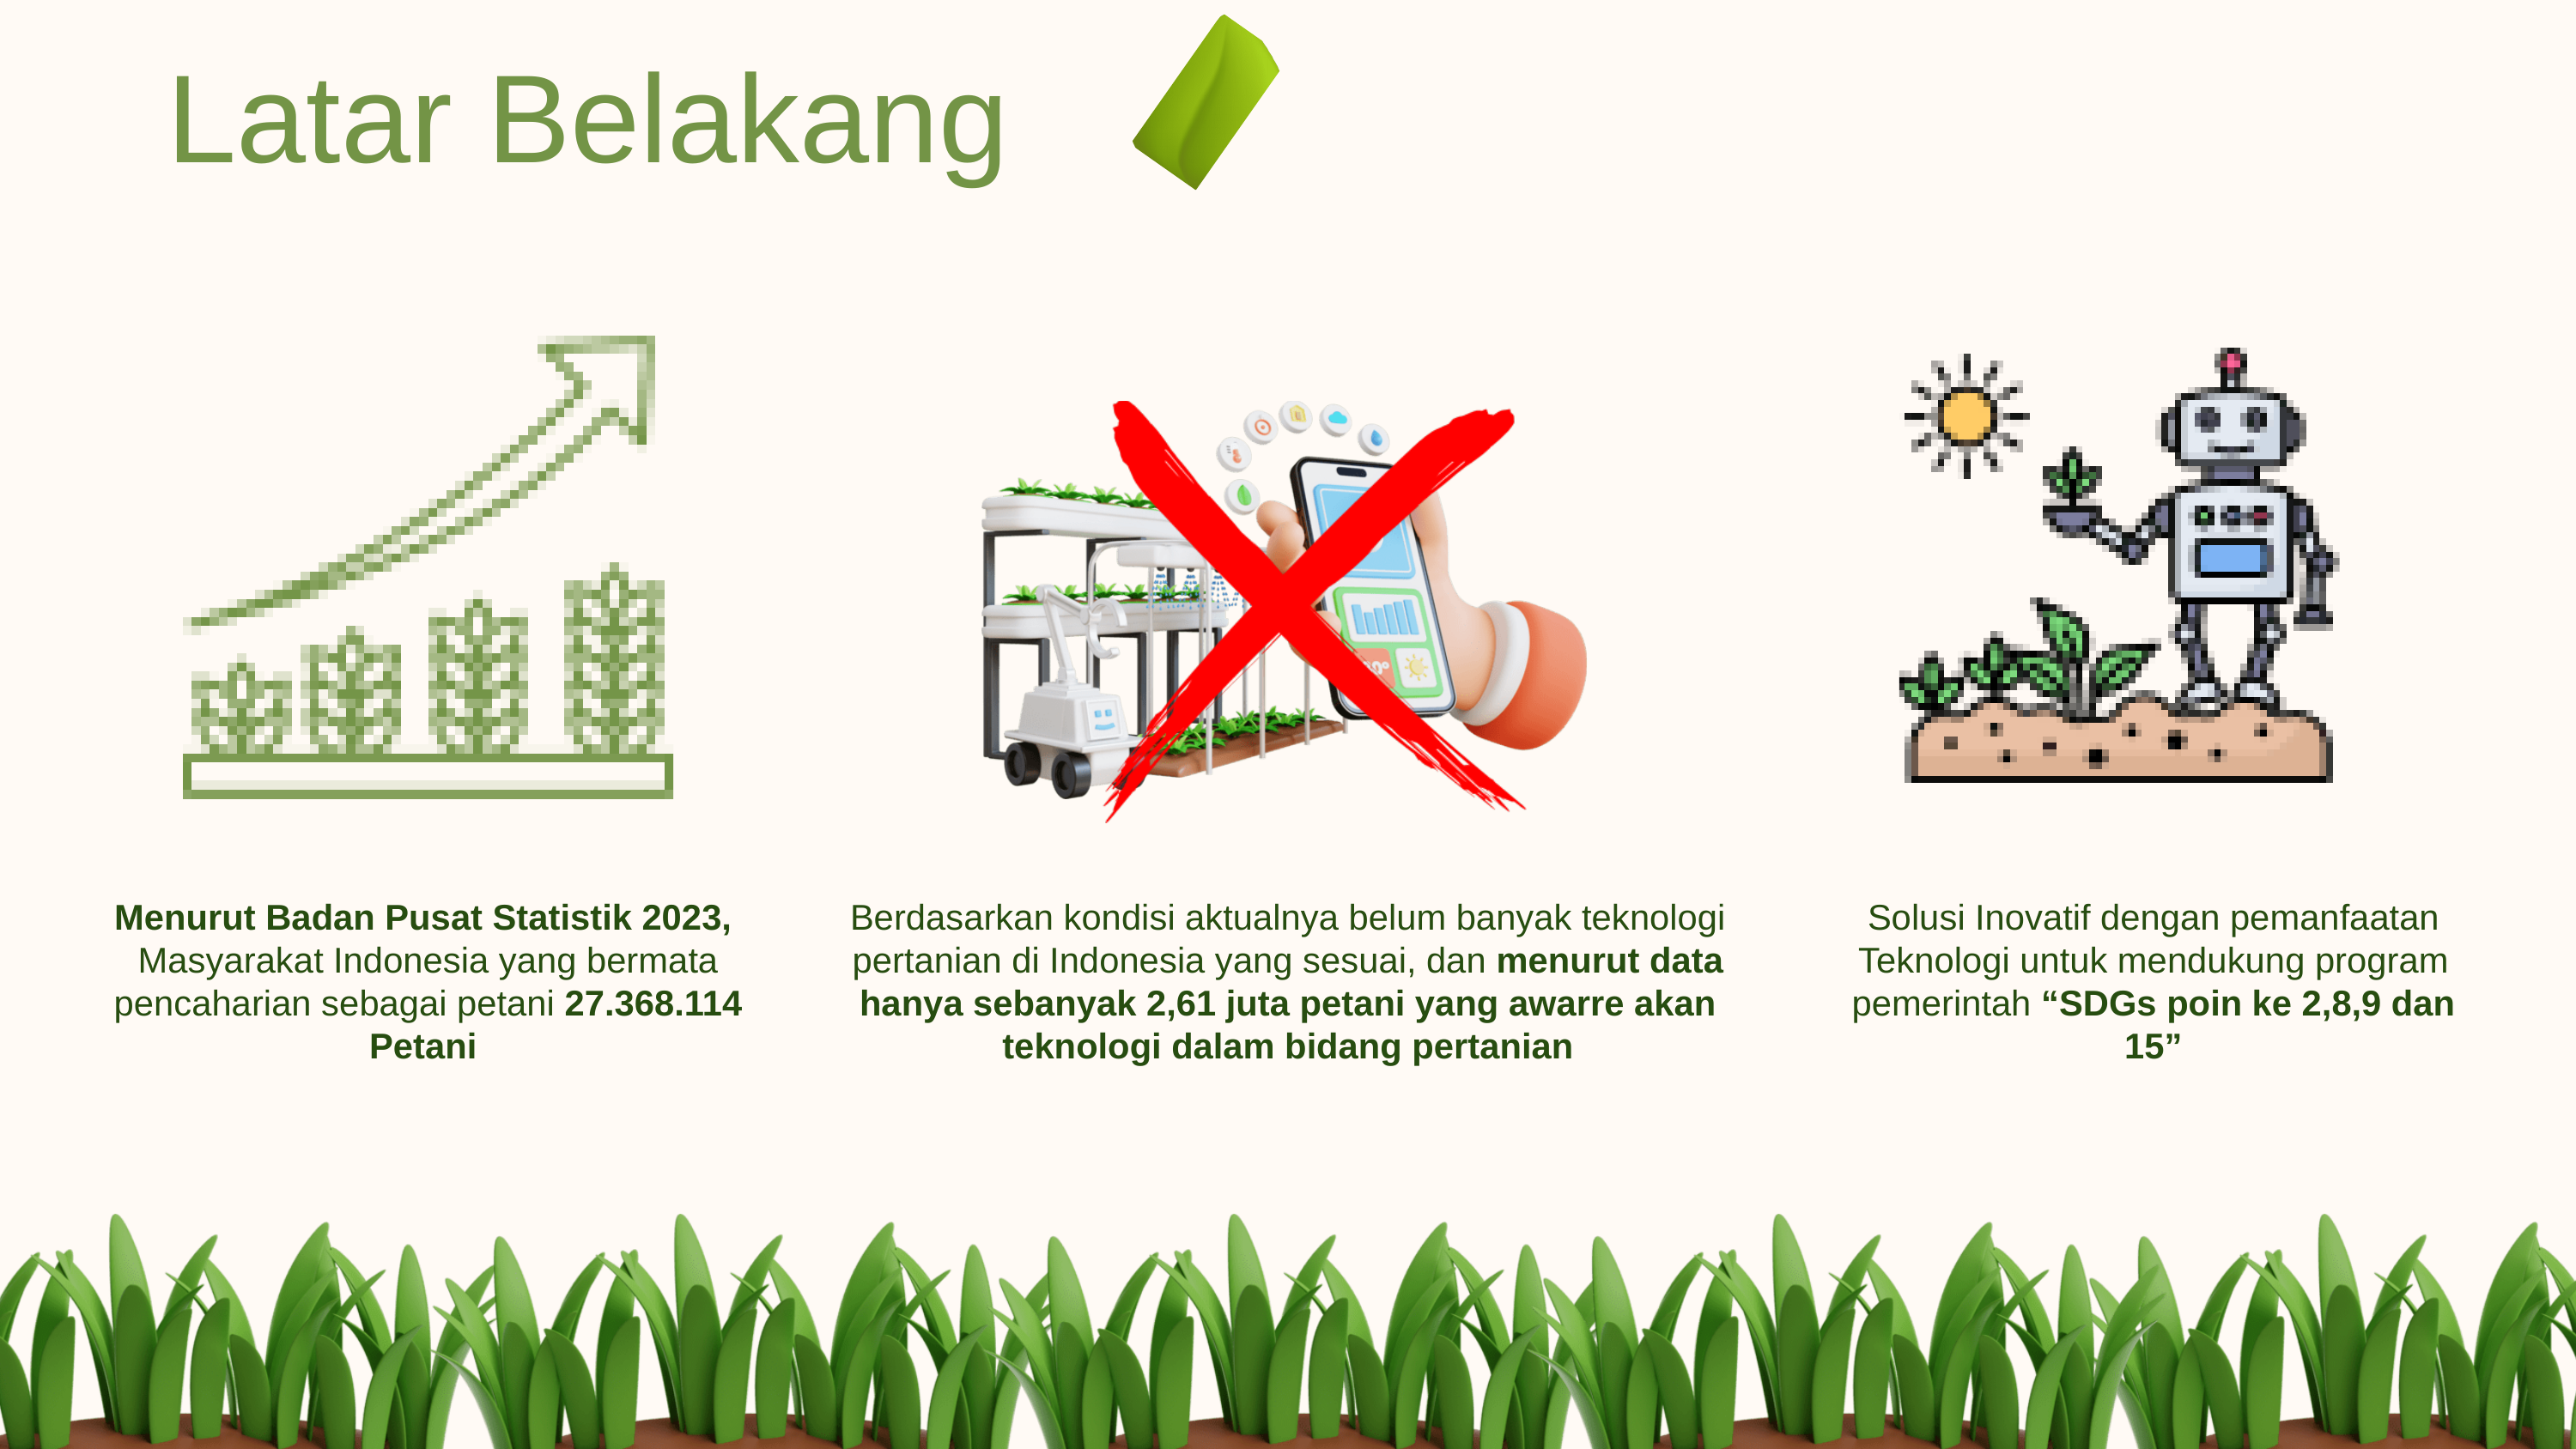

Latar Belakang

Menurut Badan Pusat Statistik 2023,  Masyarakat Indonesia yang bermata pencaharian sebagai petani 27.368.114 Petani
Berdasarkan kondisi aktualnya belum banyak teknologi pertanian di Indonesia yang sesuai, dan menurut data hanya sebanyak 2,61 juta petani yang awarre akan teknologi dalam bidang pertanian
Solusi Inovatif dengan pemanfaatan Teknologi untuk mendukung program pemerintah “SDGs poin ke 2,8,9 dan 15”